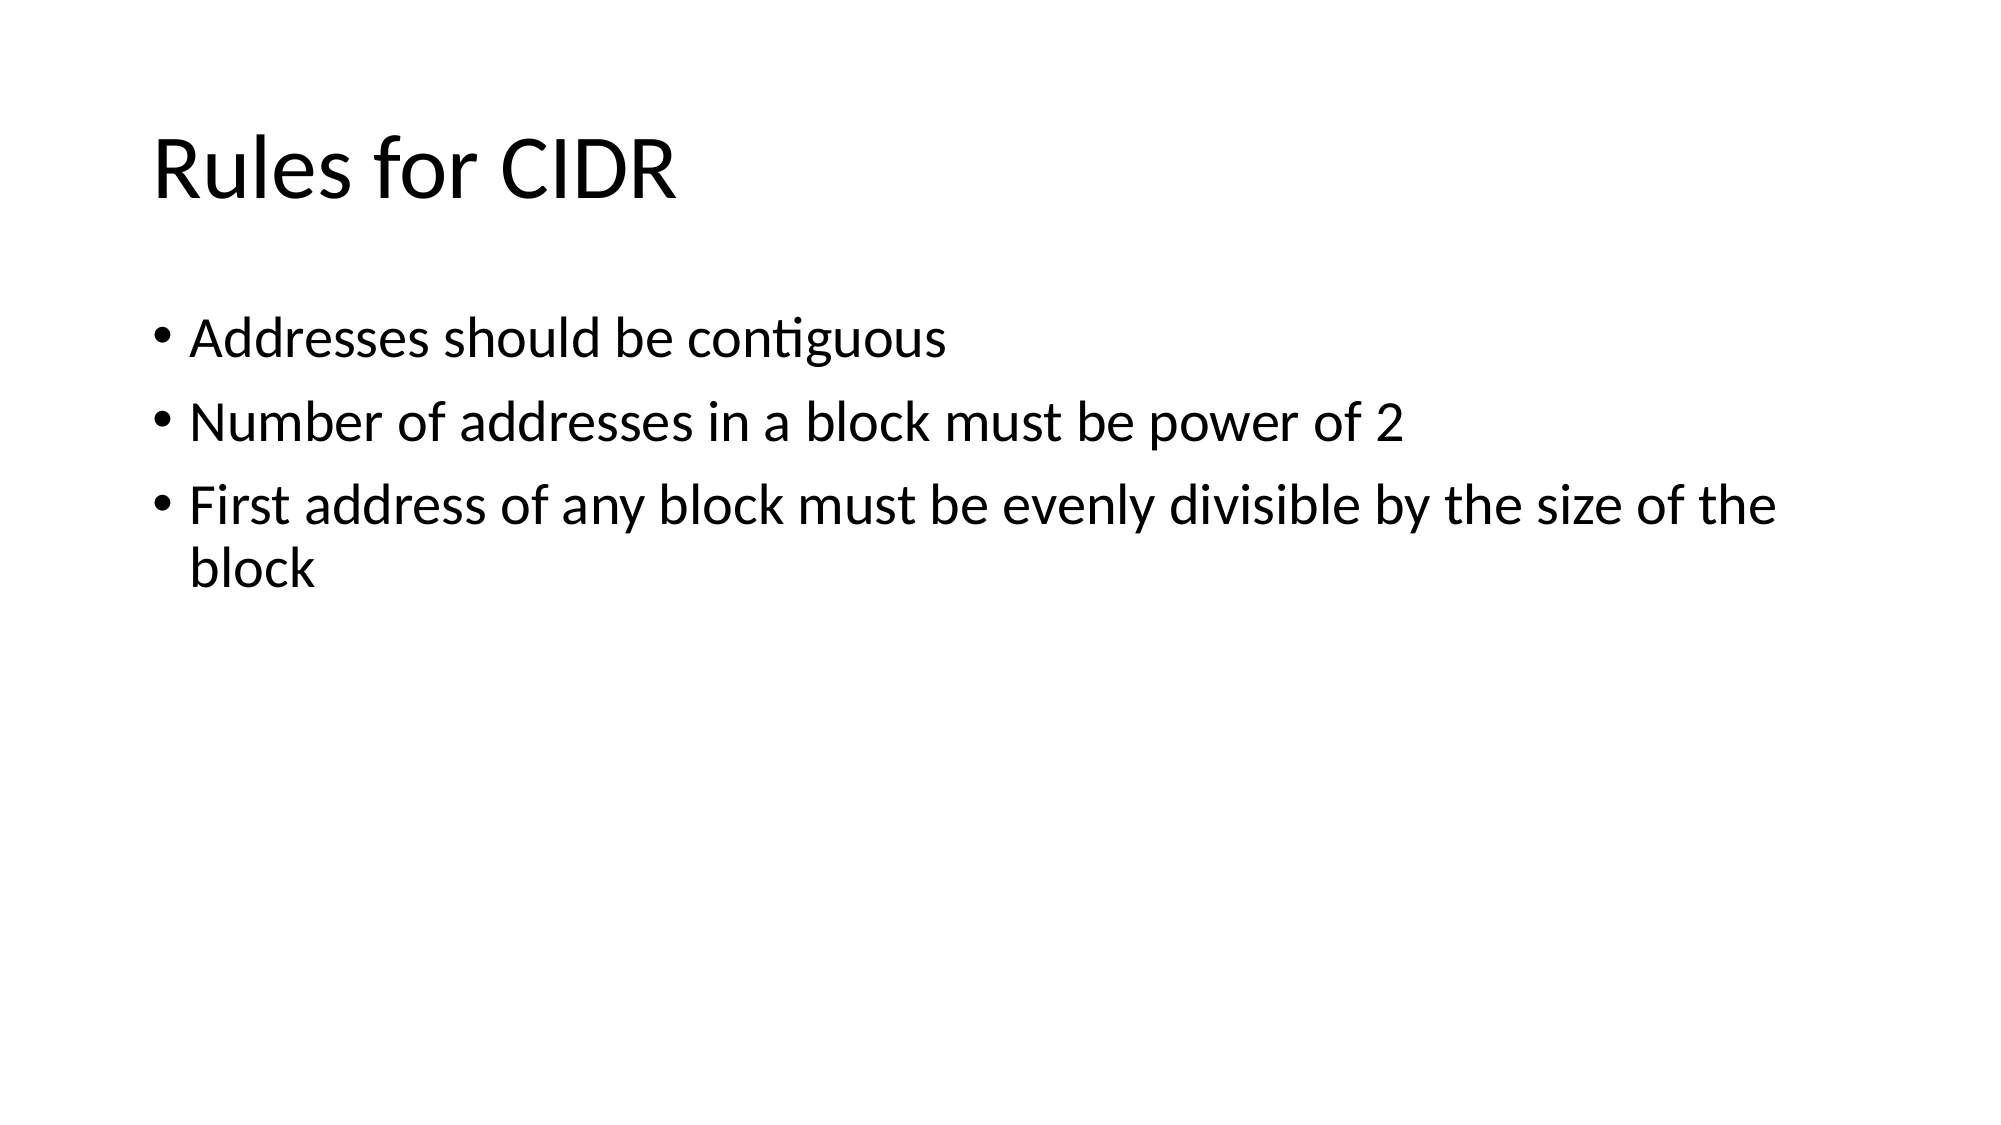

# Rules for CIDR
Addresses should be contiguous
Number of addresses in a block must be power of 2
First address of any block must be evenly divisible by the size of the block